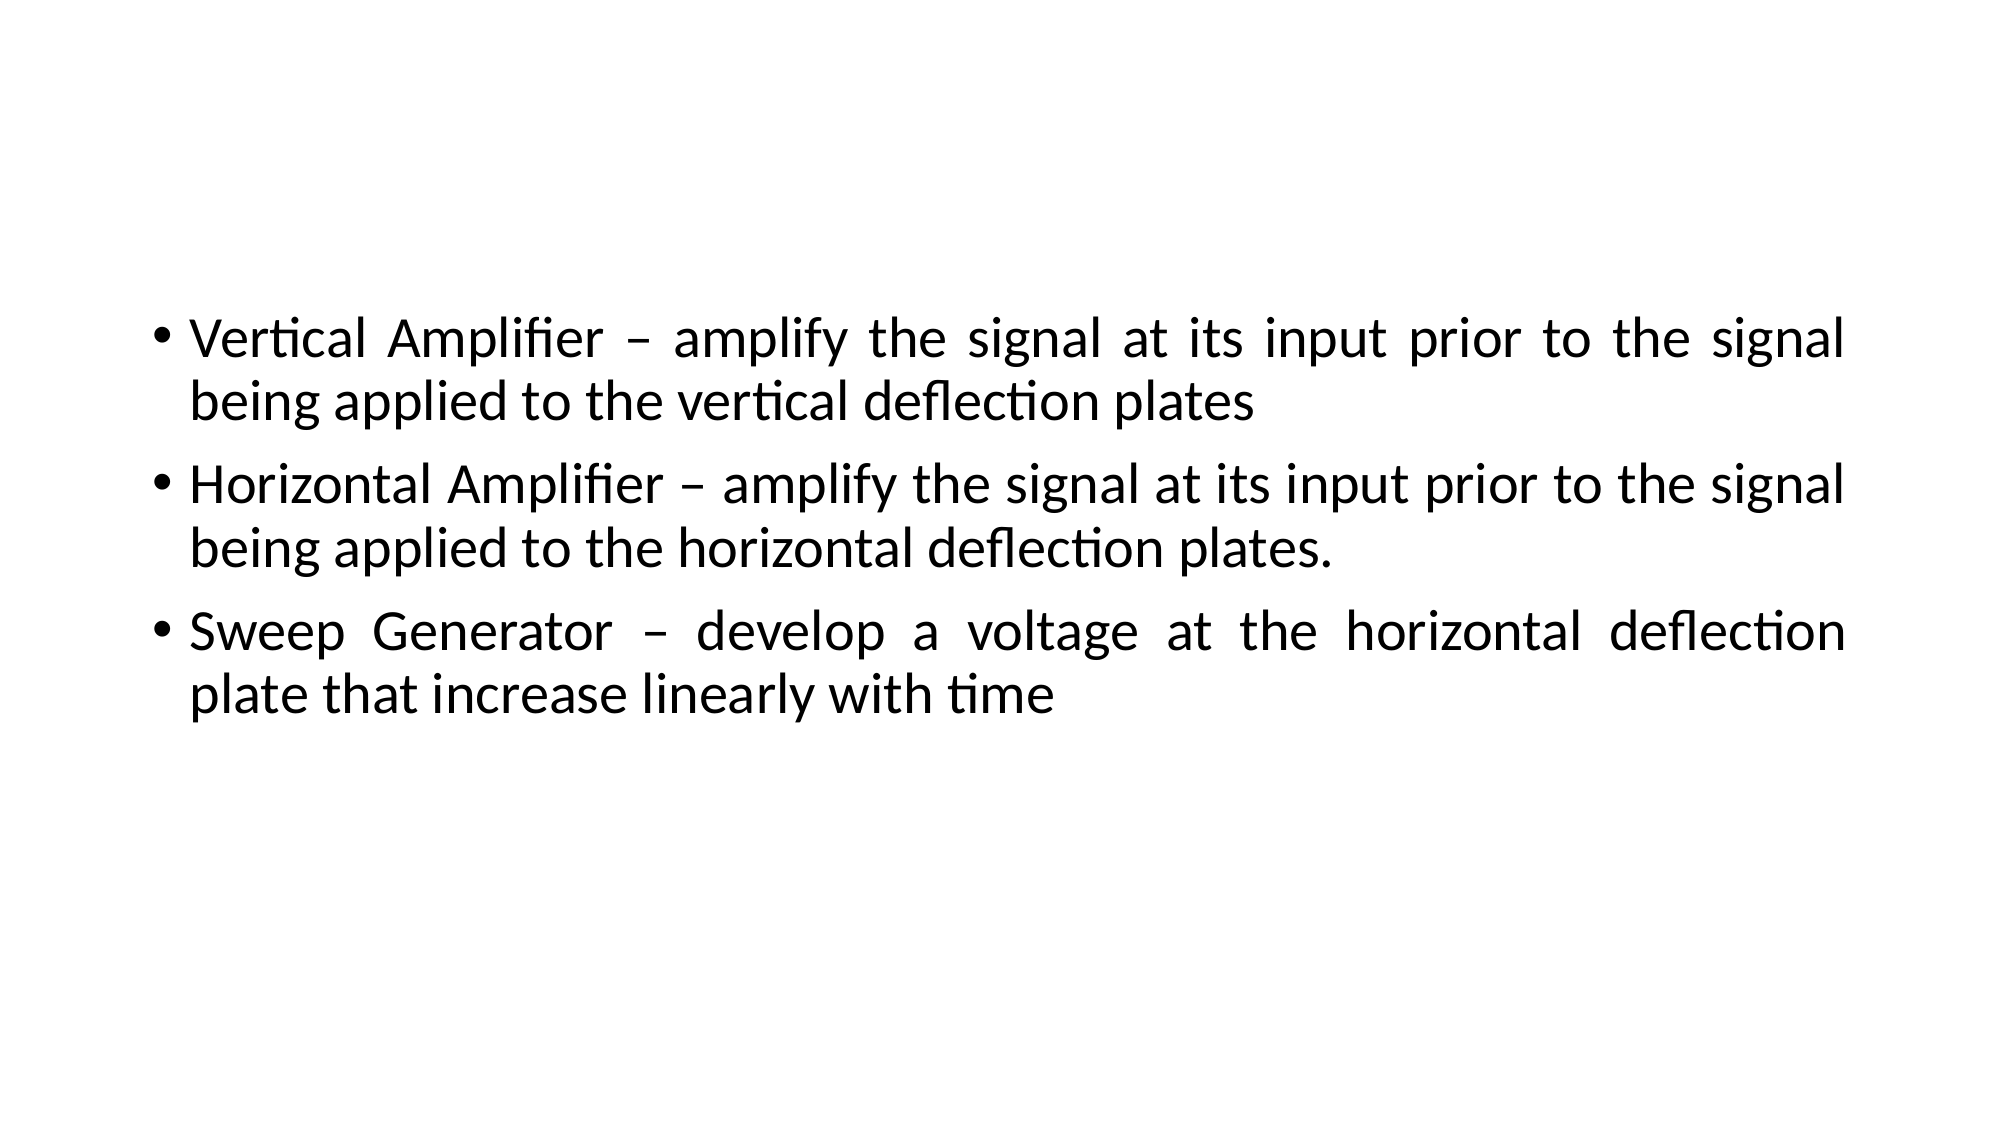

Vertical Amplifier – amplify the signal at its input prior to the signal being applied to the vertical deflection plates
Horizontal Amplifier – amplify the signal at its input prior to the signal being applied to the horizontal deflection plates.
Sweep Generator – develop a voltage at the horizontal deflection plate that increase linearly with time